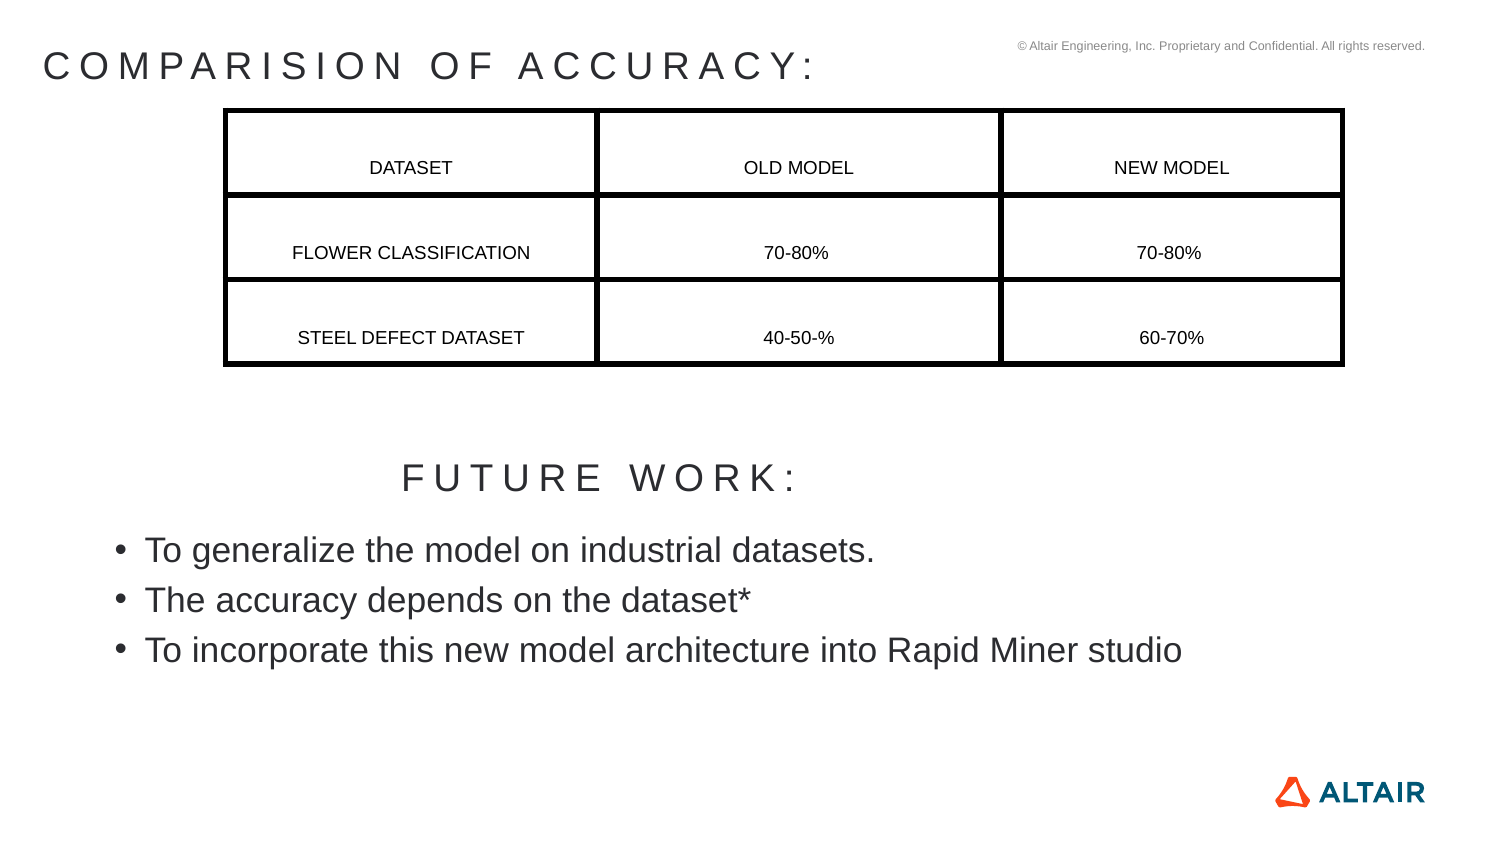

COMPARISION OF ACCURACY:
| DATASET | OLD MODEL | NEW MODEL |
| --- | --- | --- |
| FLOWER CLASSIFICATION | 70-80% | 70-80% |
| STEEL DEFECT DATASET | 40-50-% | 60-70% |
FUTURE WORK:
To generalize the model on industrial datasets.
The accuracy depends on the dataset*
To incorporate this new model architecture into Rapid Miner studio